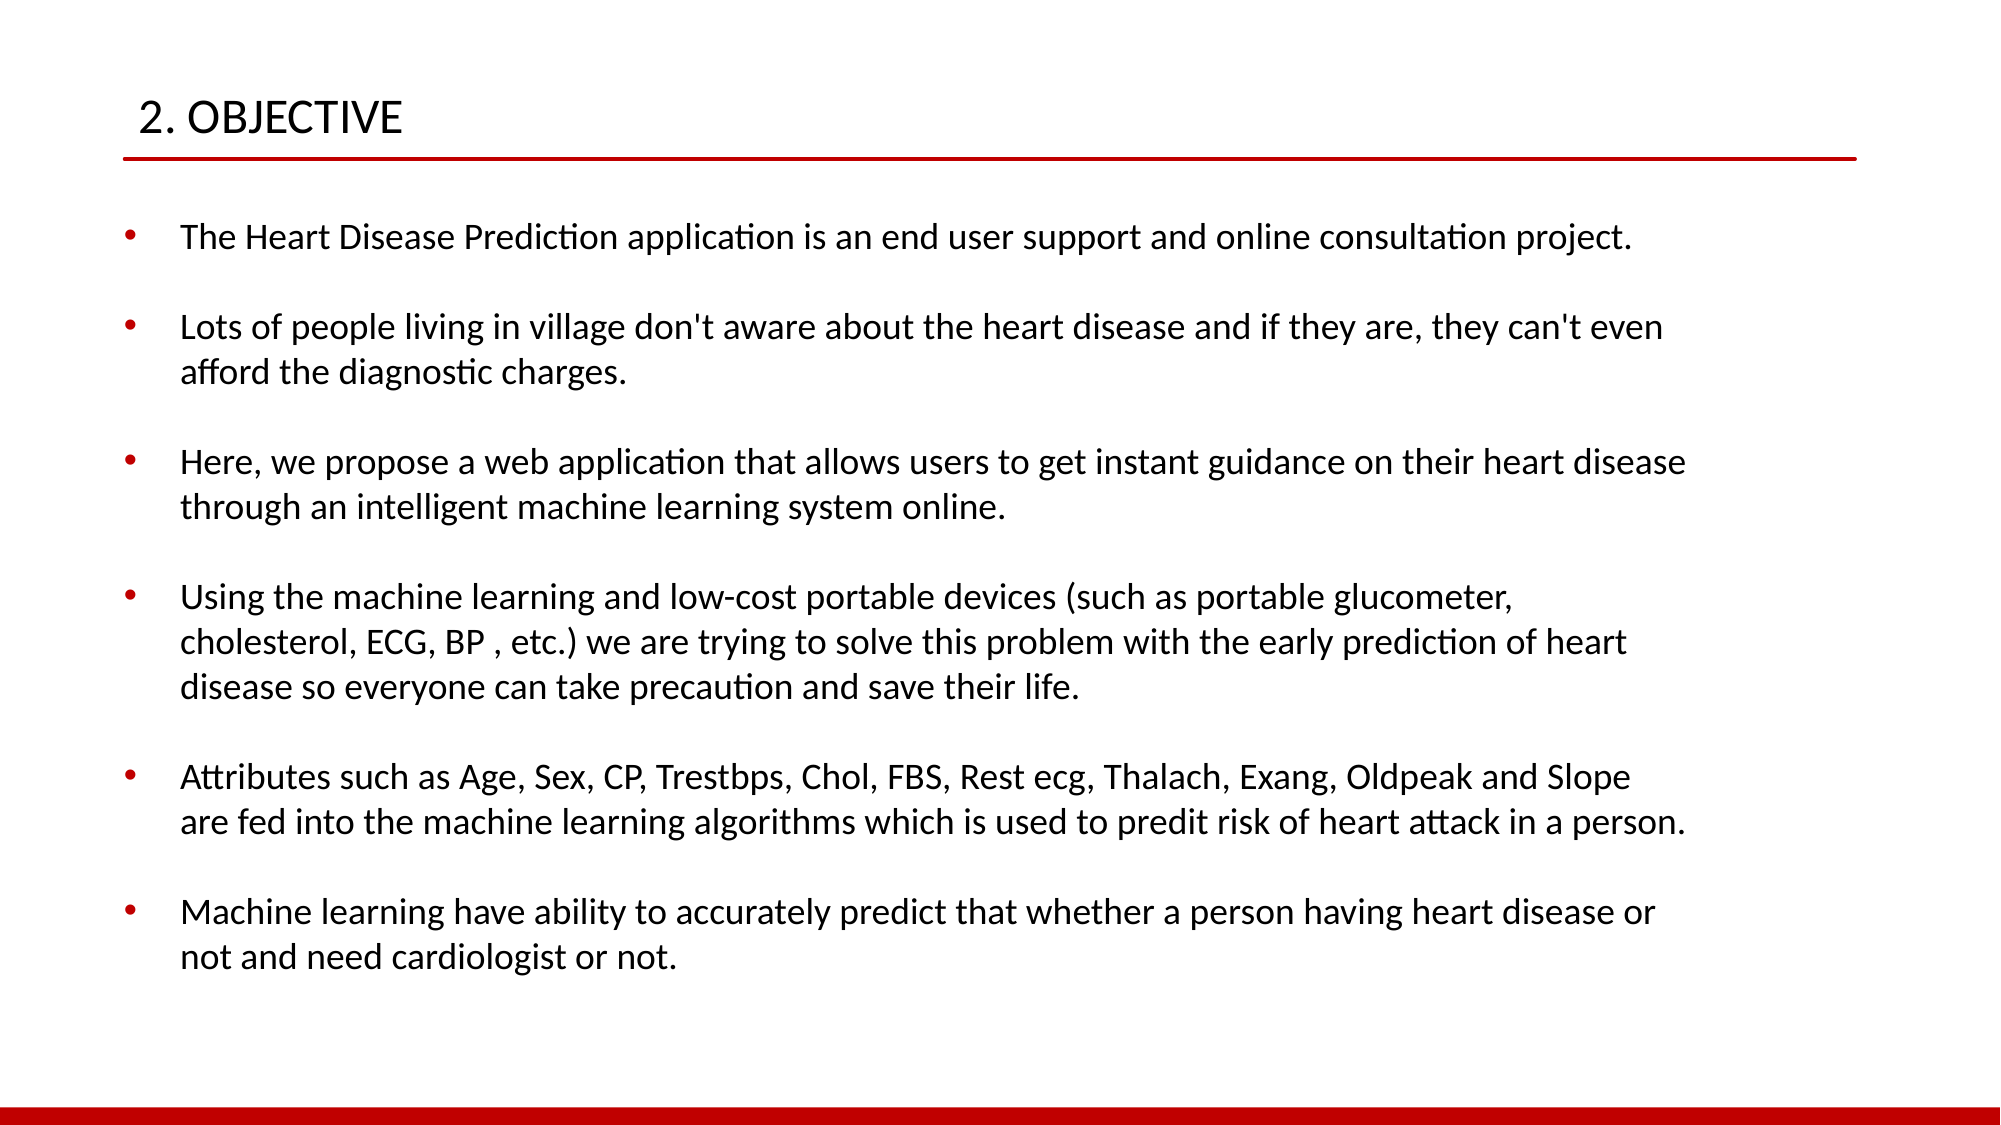

2. OBJECTIVE
The Heart Disease Prediction application is an end user support and online consultation project.

Lots of people living in village don't aware about the heart disease and if they are, they can't even afford the diagnostic charges.

Here, we propose a web application that allows users to get instant guidance on their heart disease through an intelligent machine learning system online.

Using the machine learning and low-cost portable devices (such as portable glucometer, cholesterol, ECG, BP , etc.) we are trying to solve this problem with the early prediction of heart disease so everyone can take precaution and save their life.

Attributes such as Age, Sex, CP, Trestbps, Chol, FBS, Rest ecg, Thalach, Exang, Oldpeak and Slope are fed into the machine learning algorithms which is used to predit risk of heart attack in a person.

Machine learning have ability to accurately predict that whether a person having heart disease or not and need cardiologist or not.